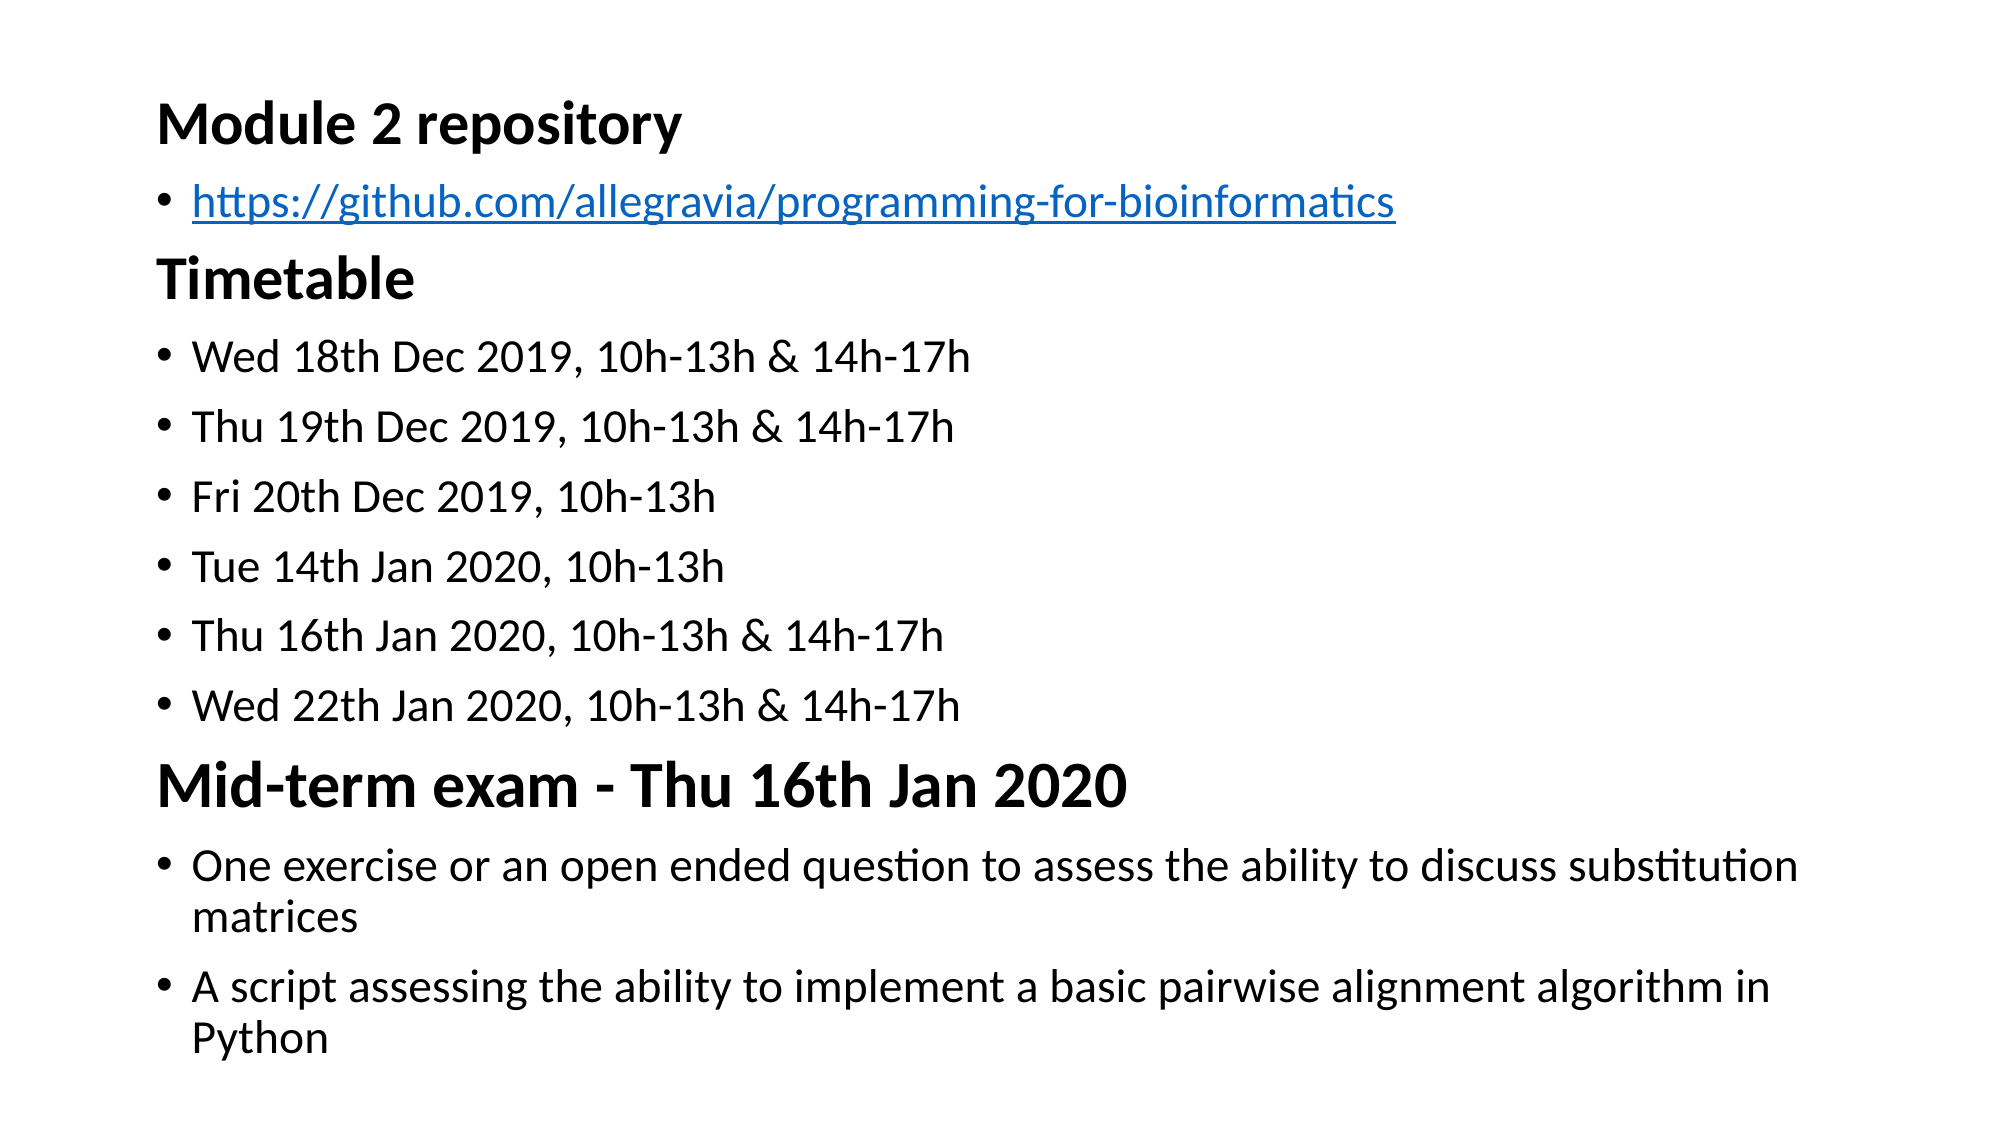

Module 2 repository
https://github.com/allegravia/programming-for-bioinformatics
Timetable
Wed 18th Dec 2019, 10h-13h & 14h-17h
Thu 19th Dec 2019, 10h-13h & 14h-17h
Fri 20th Dec 2019, 10h-13h
Tue 14th Jan 2020, 10h-13h
Thu 16th Jan 2020, 10h-13h & 14h-17h
Wed 22th Jan 2020, 10h-13h & 14h-17h
Mid-term exam - Thu 16th Jan 2020
One exercise or an open ended question to assess the ability to discuss substitution matrices
A script assessing the ability to implement a basic pairwise alignment algorithm in Python